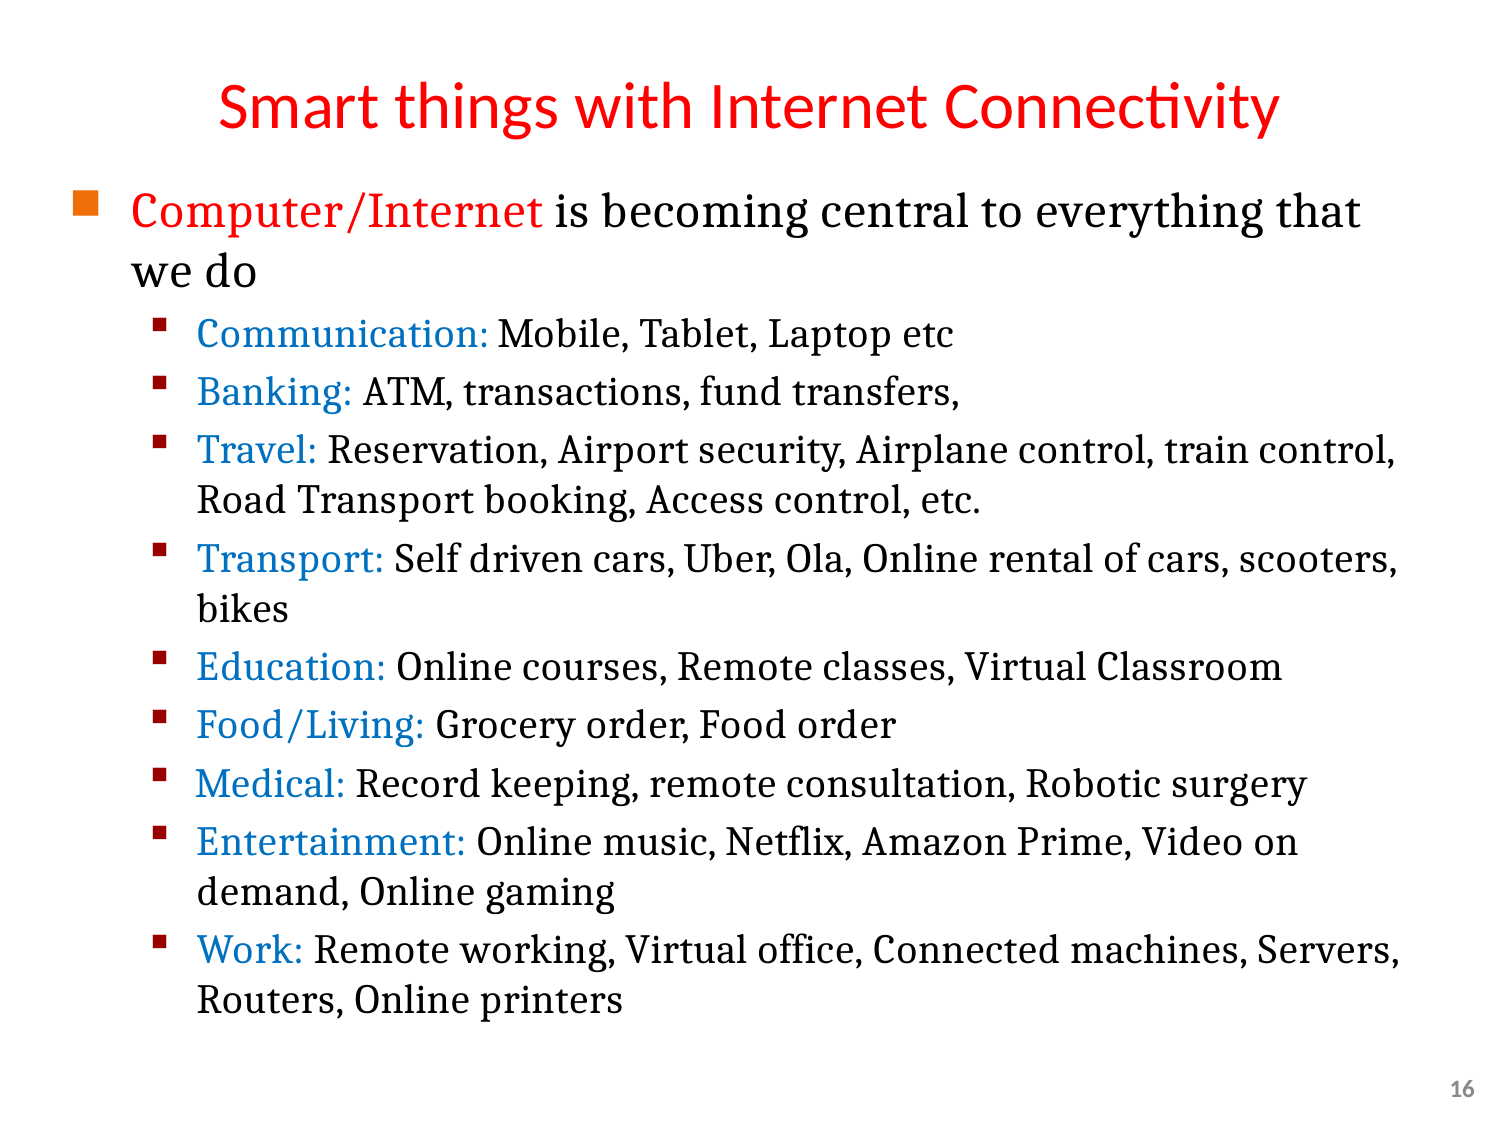

# Smart things with Internet Connectivity
Computer/Internet is becoming central to everything that we do
Communication: Mobile, Tablet, Laptop etc
Banking: ATM, transactions, fund transfers,
Travel: Reservation, Airport security, Airplane control, train control, Road Transport booking, Access control, etc.
Transport: Self driven cars, Uber, Ola, Online rental of cars, scooters, bikes
Education: Online courses, Remote classes, Virtual Classroom
Food/Living: Grocery order, Food order
Medical: Record keeping, remote consultation, Robotic surgery
Entertainment: Online music, Netflix, Amazon Prime, Video on demand, Online gaming
Work: Remote working, Virtual office, Connected machines, Servers, Routers, Online printers